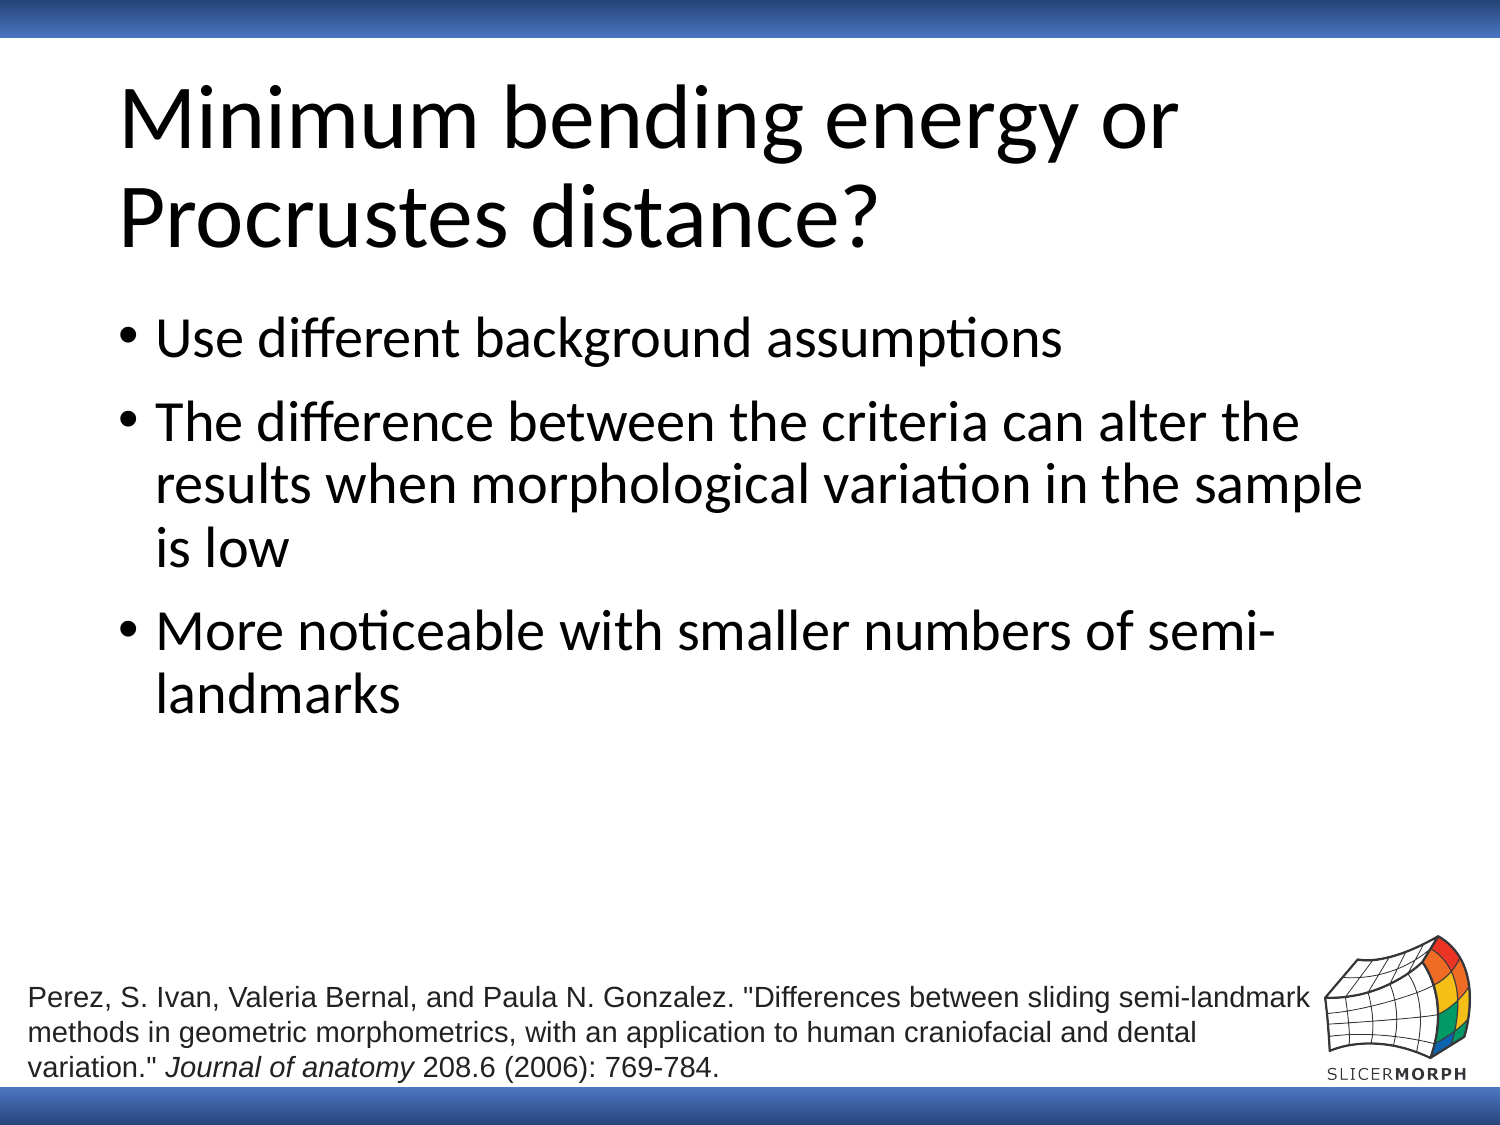

# Minimum bending energy or Procrustes distance?
Use different background assumptions
The difference between the criteria can alter the results when morphological variation in the sample is low
More noticeable with smaller numbers of semi-landmarks
Perez, S. Ivan, Valeria Bernal, and Paula N. Gonzalez. "Differences between sliding semi‐landmark methods in geometric morphometrics, with an application to human craniofacial and dental variation." Journal of anatomy 208.6 (2006): 769-784.